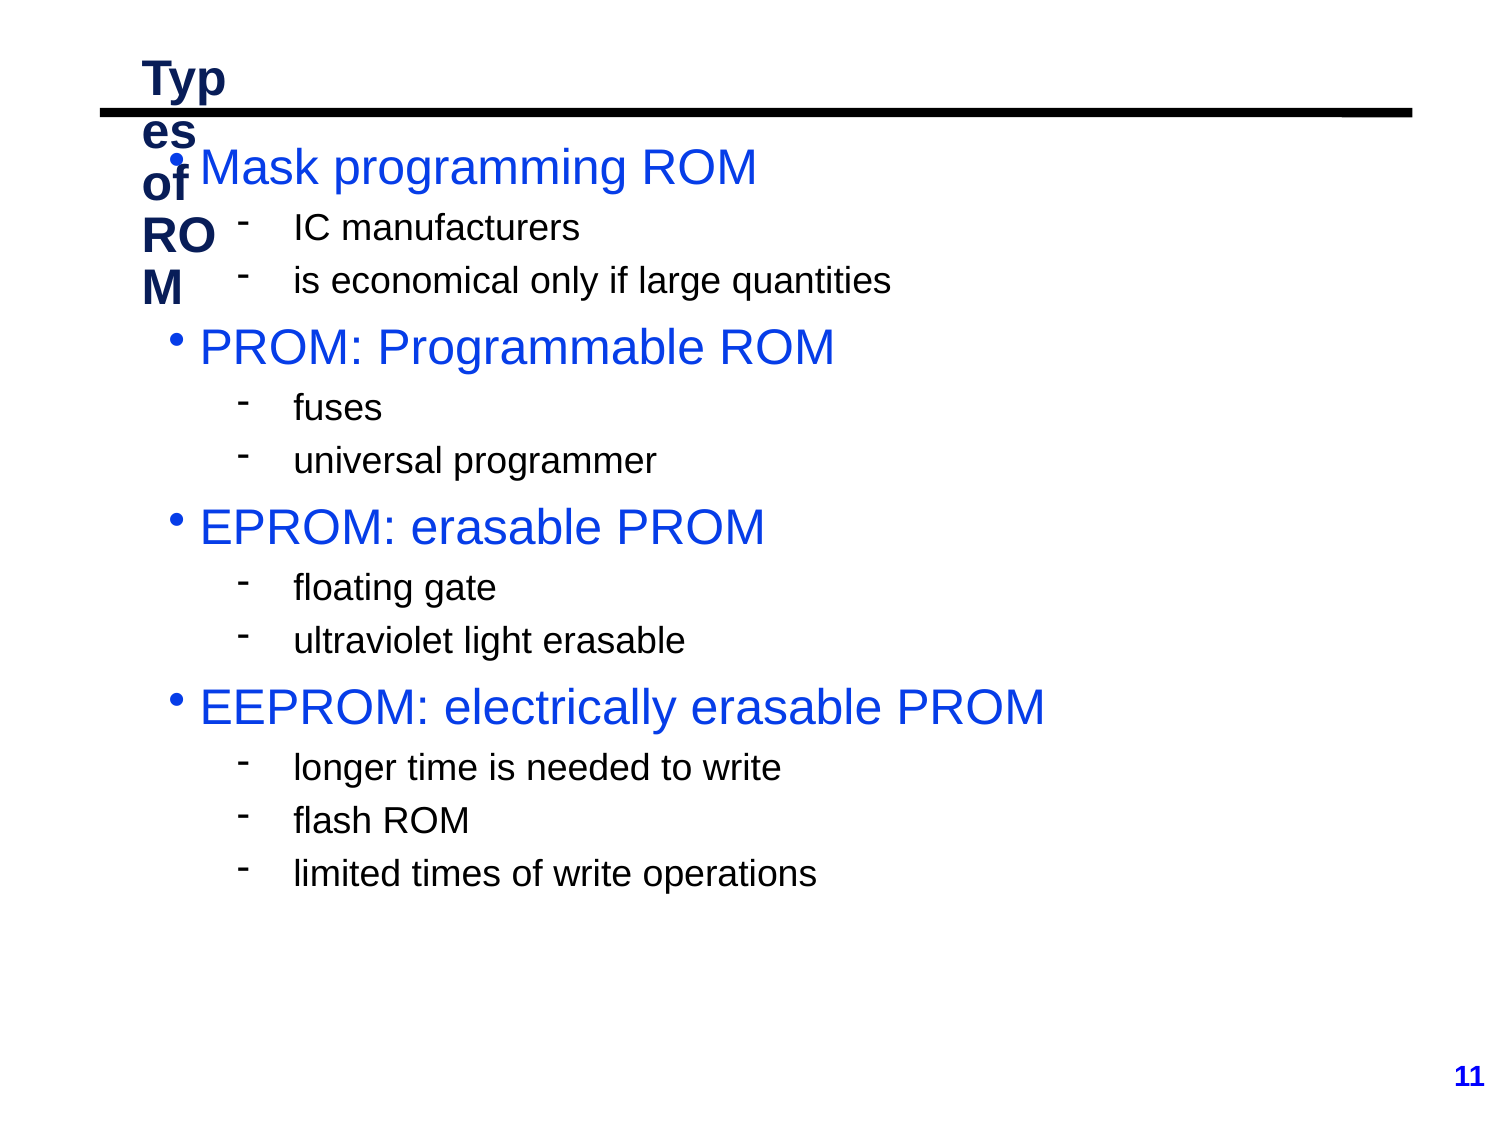

# Types of ROM
Mask programming ROM
IC manufacturers
is economical only if large quantities
PROM: Programmable ROM
fuses
universal programmer
EPROM: erasable PROM
floating gate
ultraviolet light erasable
EEPROM: electrically erasable PROM
longer time is needed to write
flash ROM
limited times of write operations
11